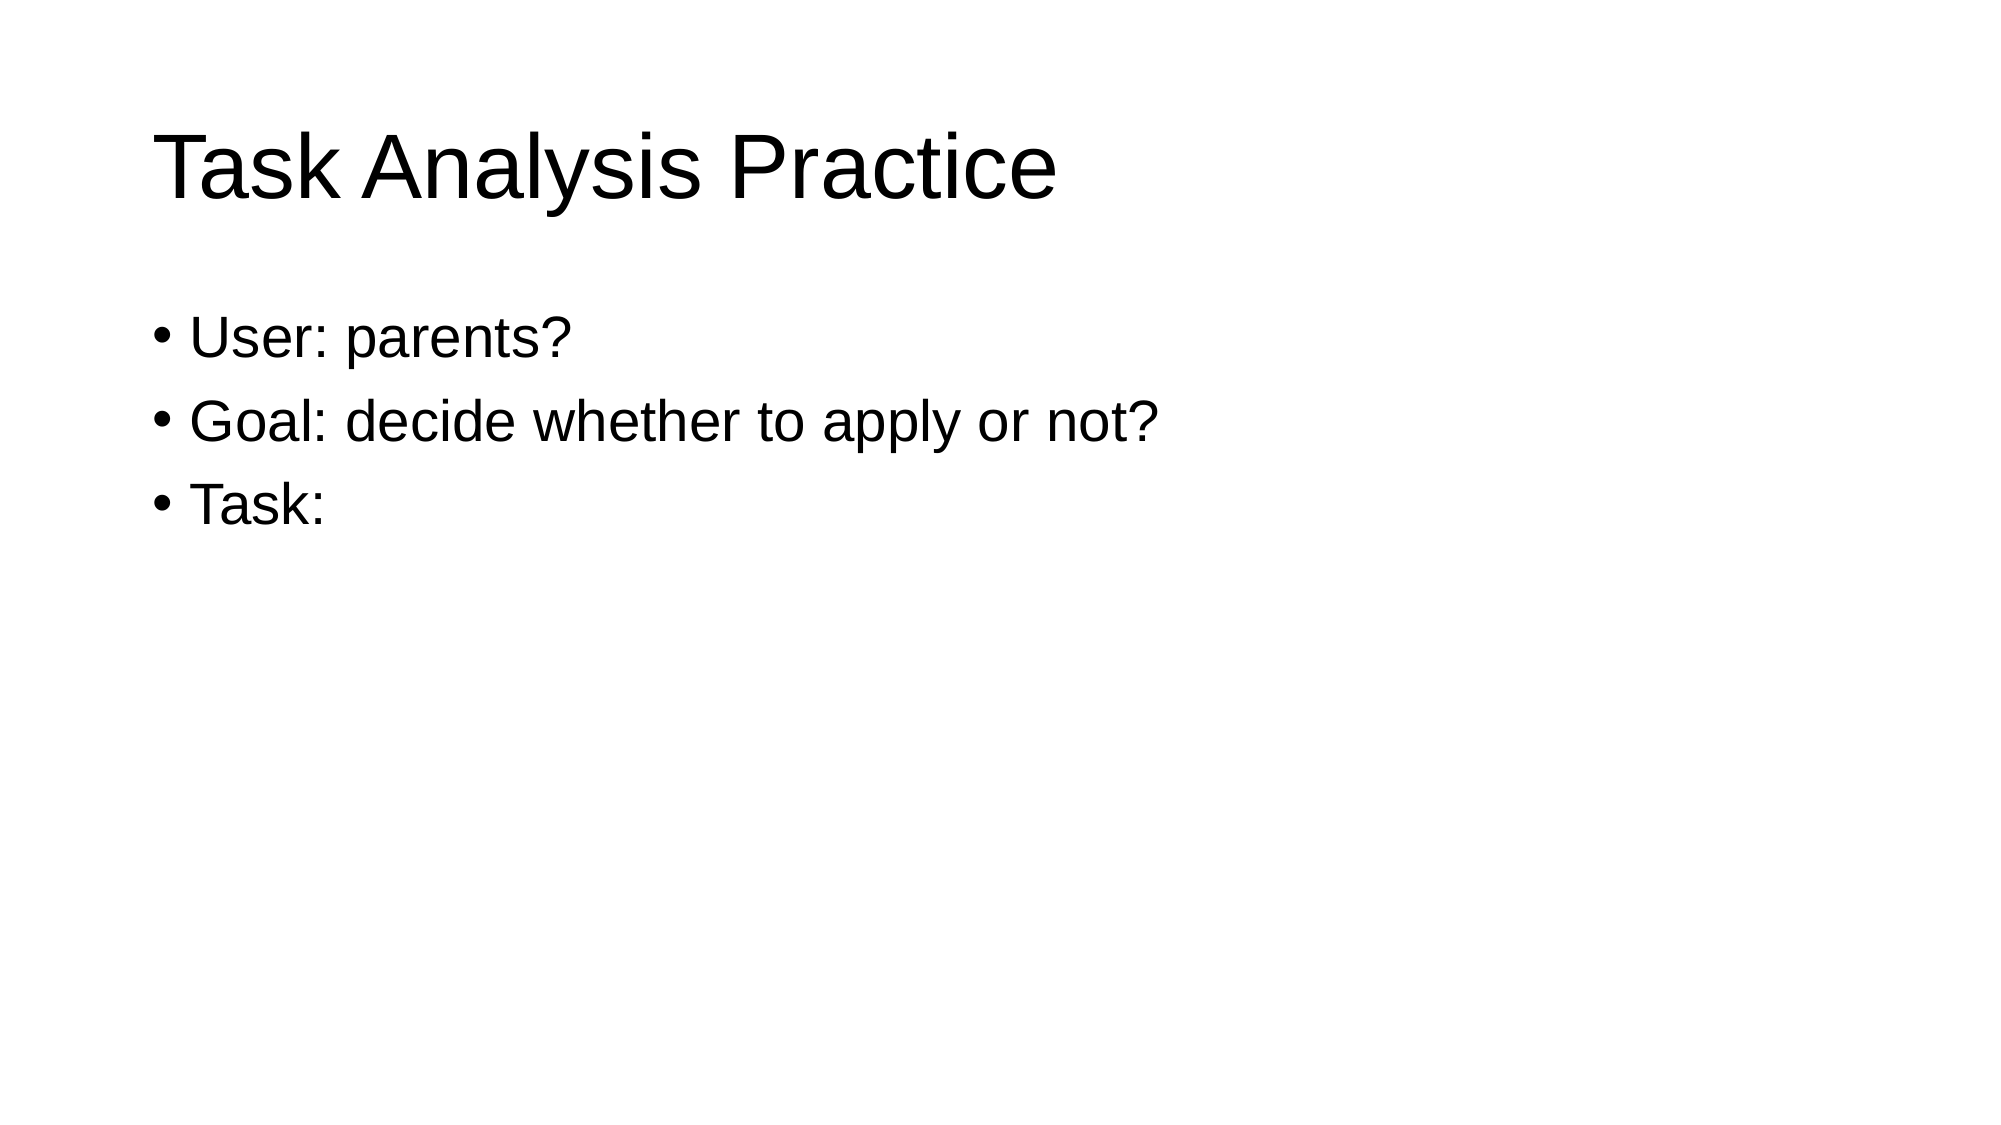

# Task Analysis Practice
User: parents?
Goal: decide whether to apply or not?
Task: